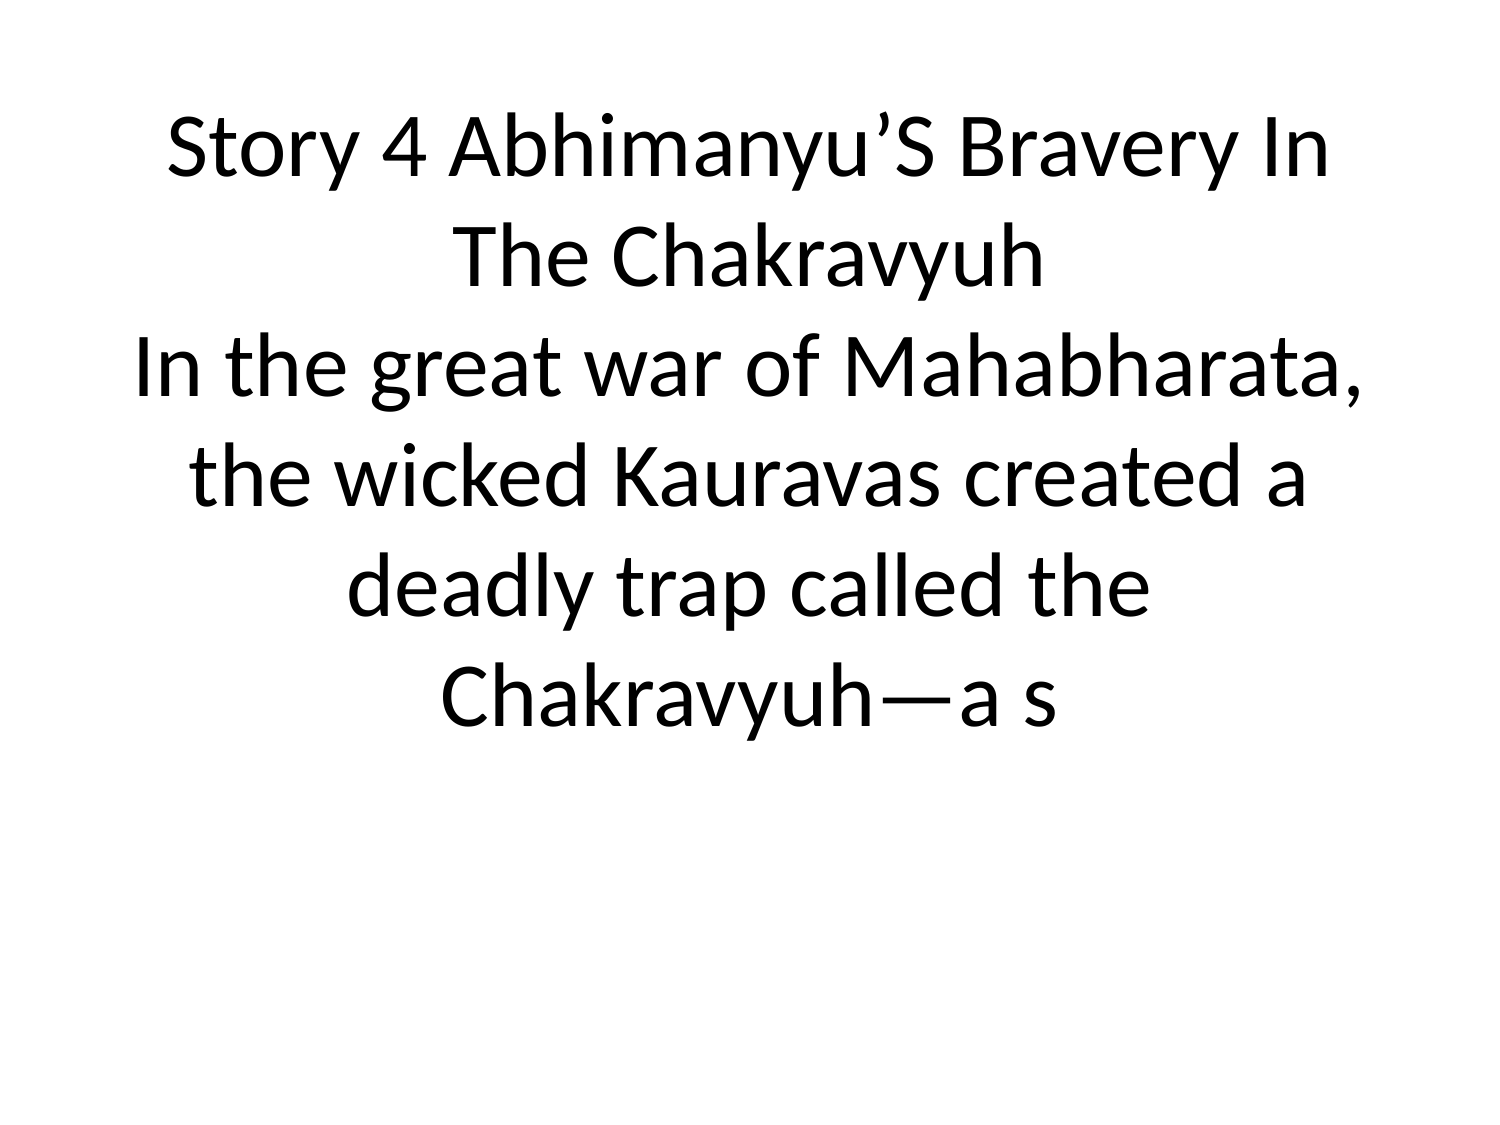

# Story 4 Abhimanyu’S Bravery In The Chakravyuh
In the great war of Mahabharata, the wicked Kauravas created a deadly trap called the Chakravyuh—a s